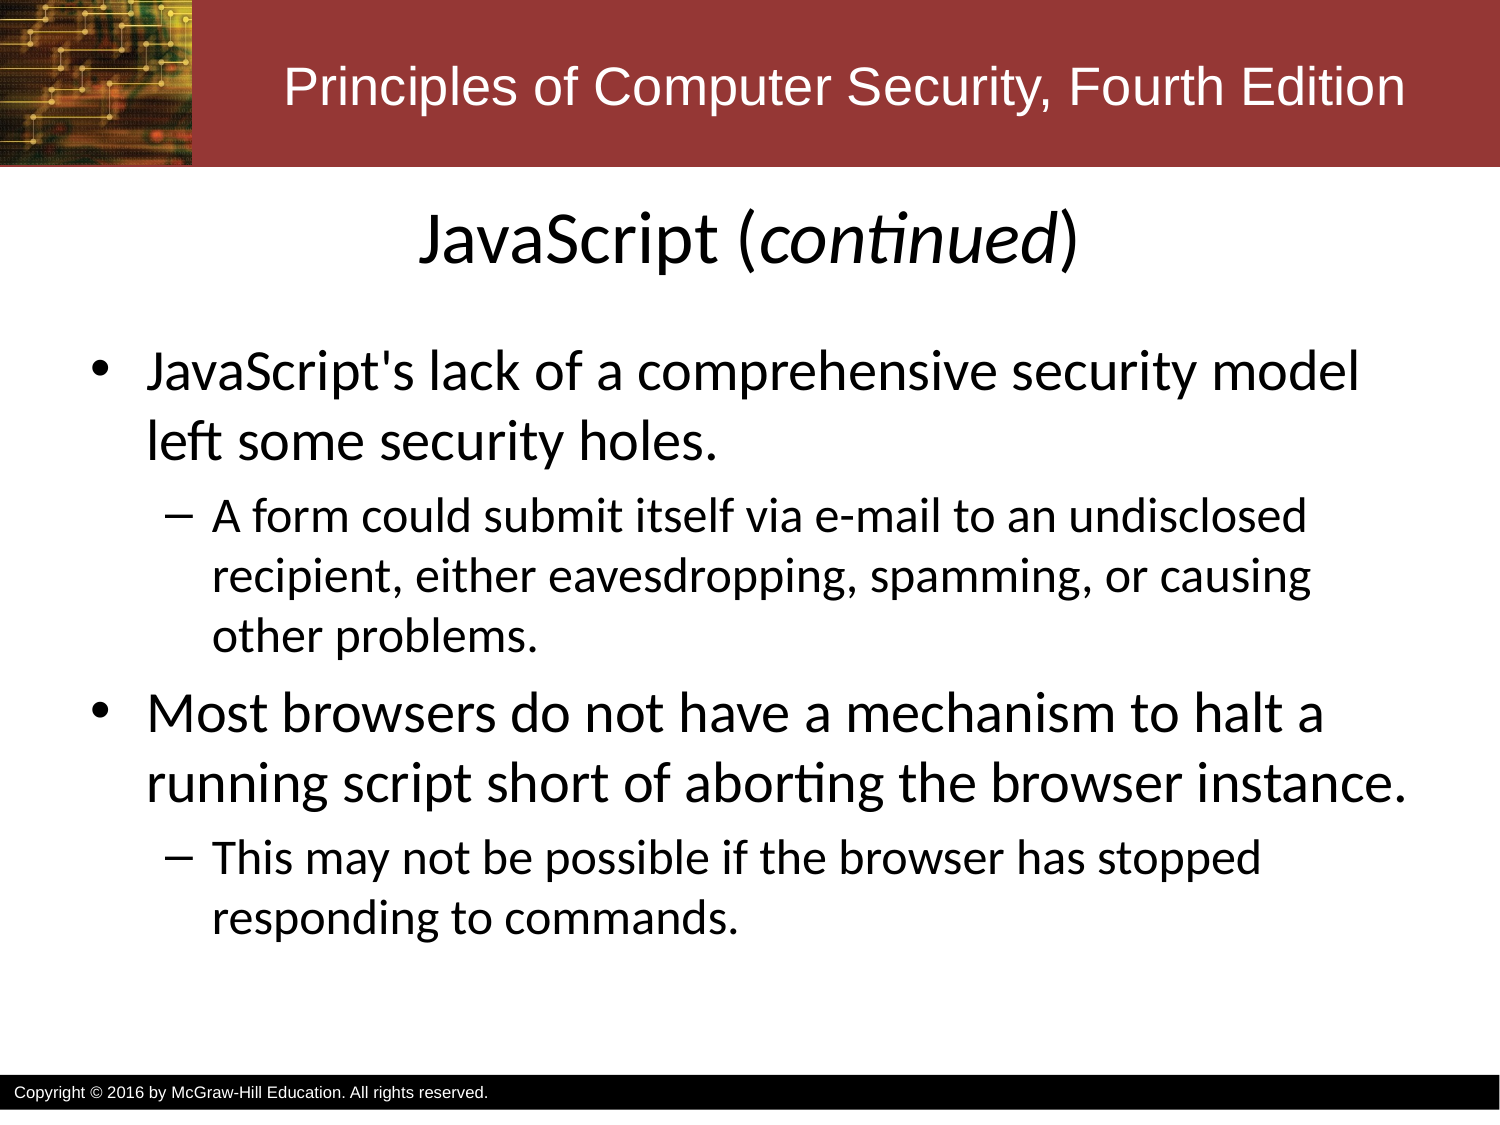

# JavaScript (continued)
JavaScript's lack of a comprehensive security model left some security holes.
A form could submit itself via e-mail to an undisclosed recipient, either eavesdropping, spamming, or causing other problems.
Most browsers do not have a mechanism to halt a running script short of aborting the browser instance.
This may not be possible if the browser has stopped responding to commands.